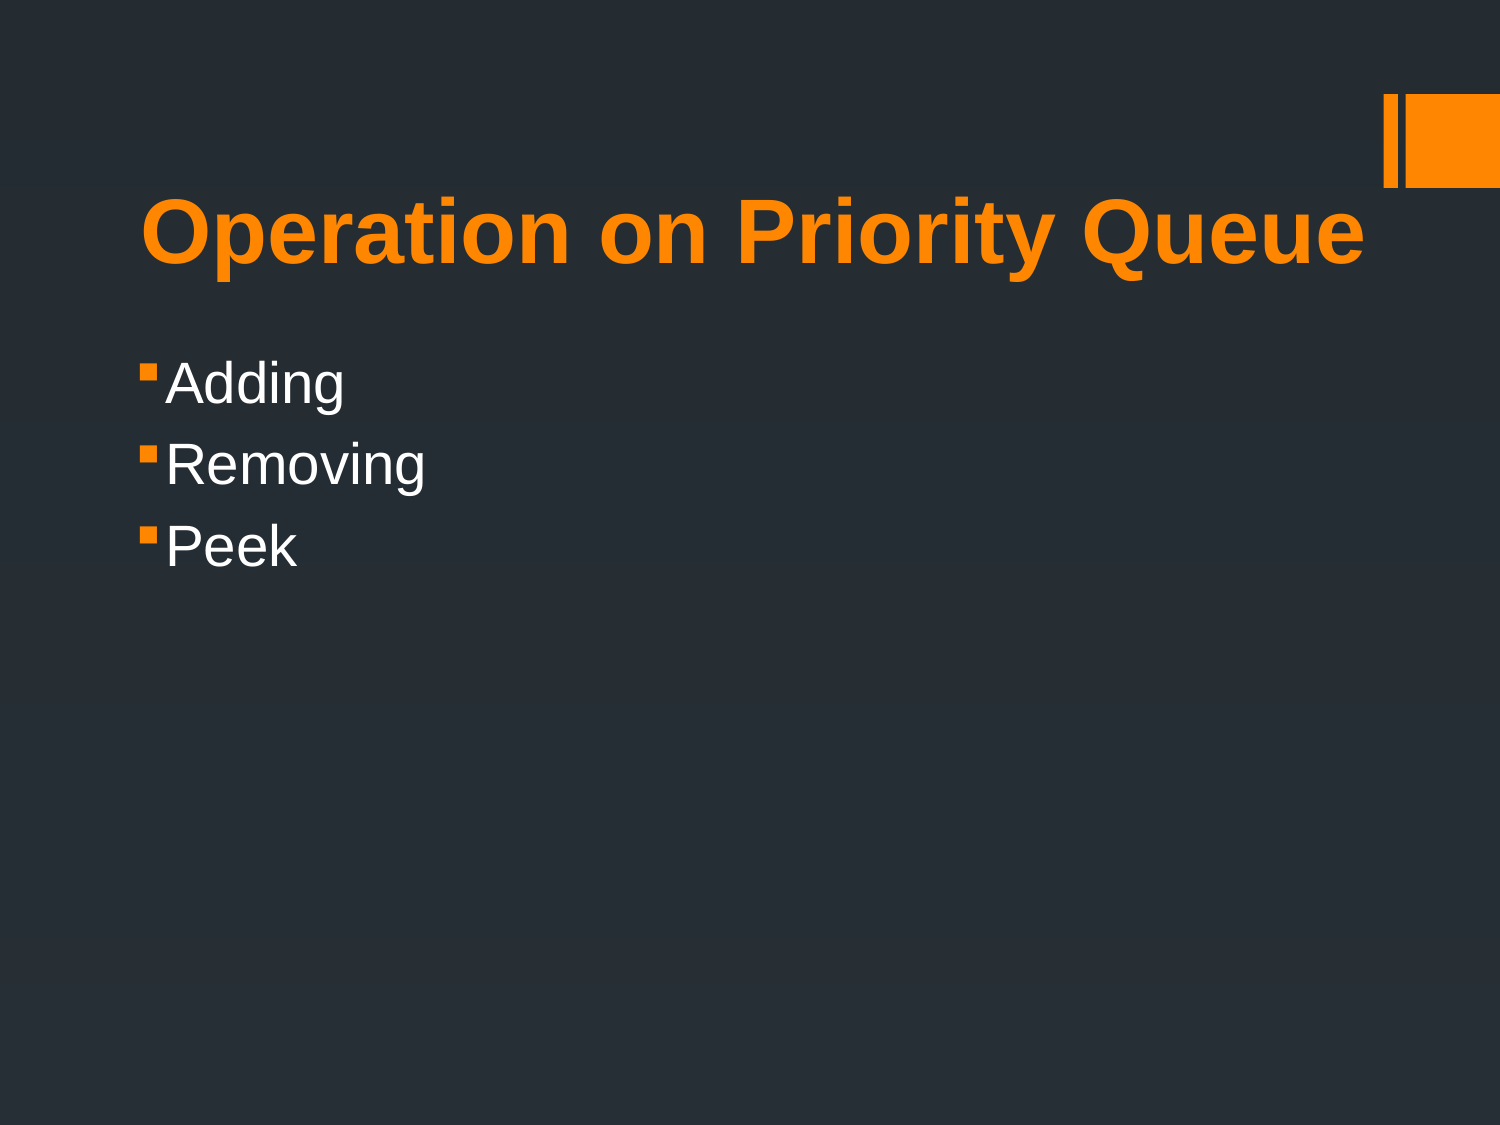

# Operation on Priority Queue
Adding
Removing
Peek